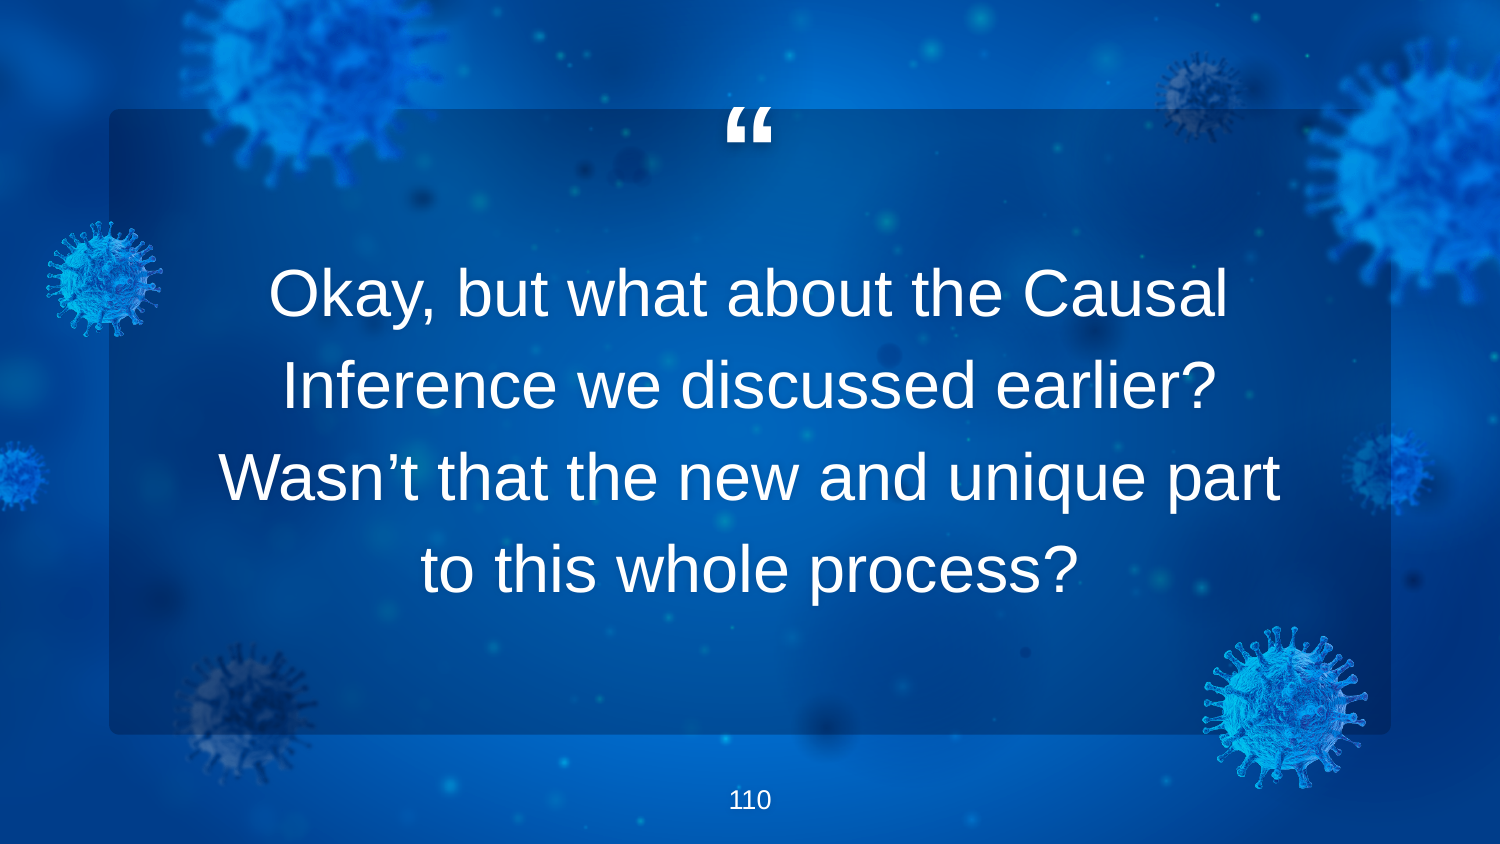

Okay, but what about the Causal Inference we discussed earlier? Wasn’t that the new and unique part to this whole process?
110